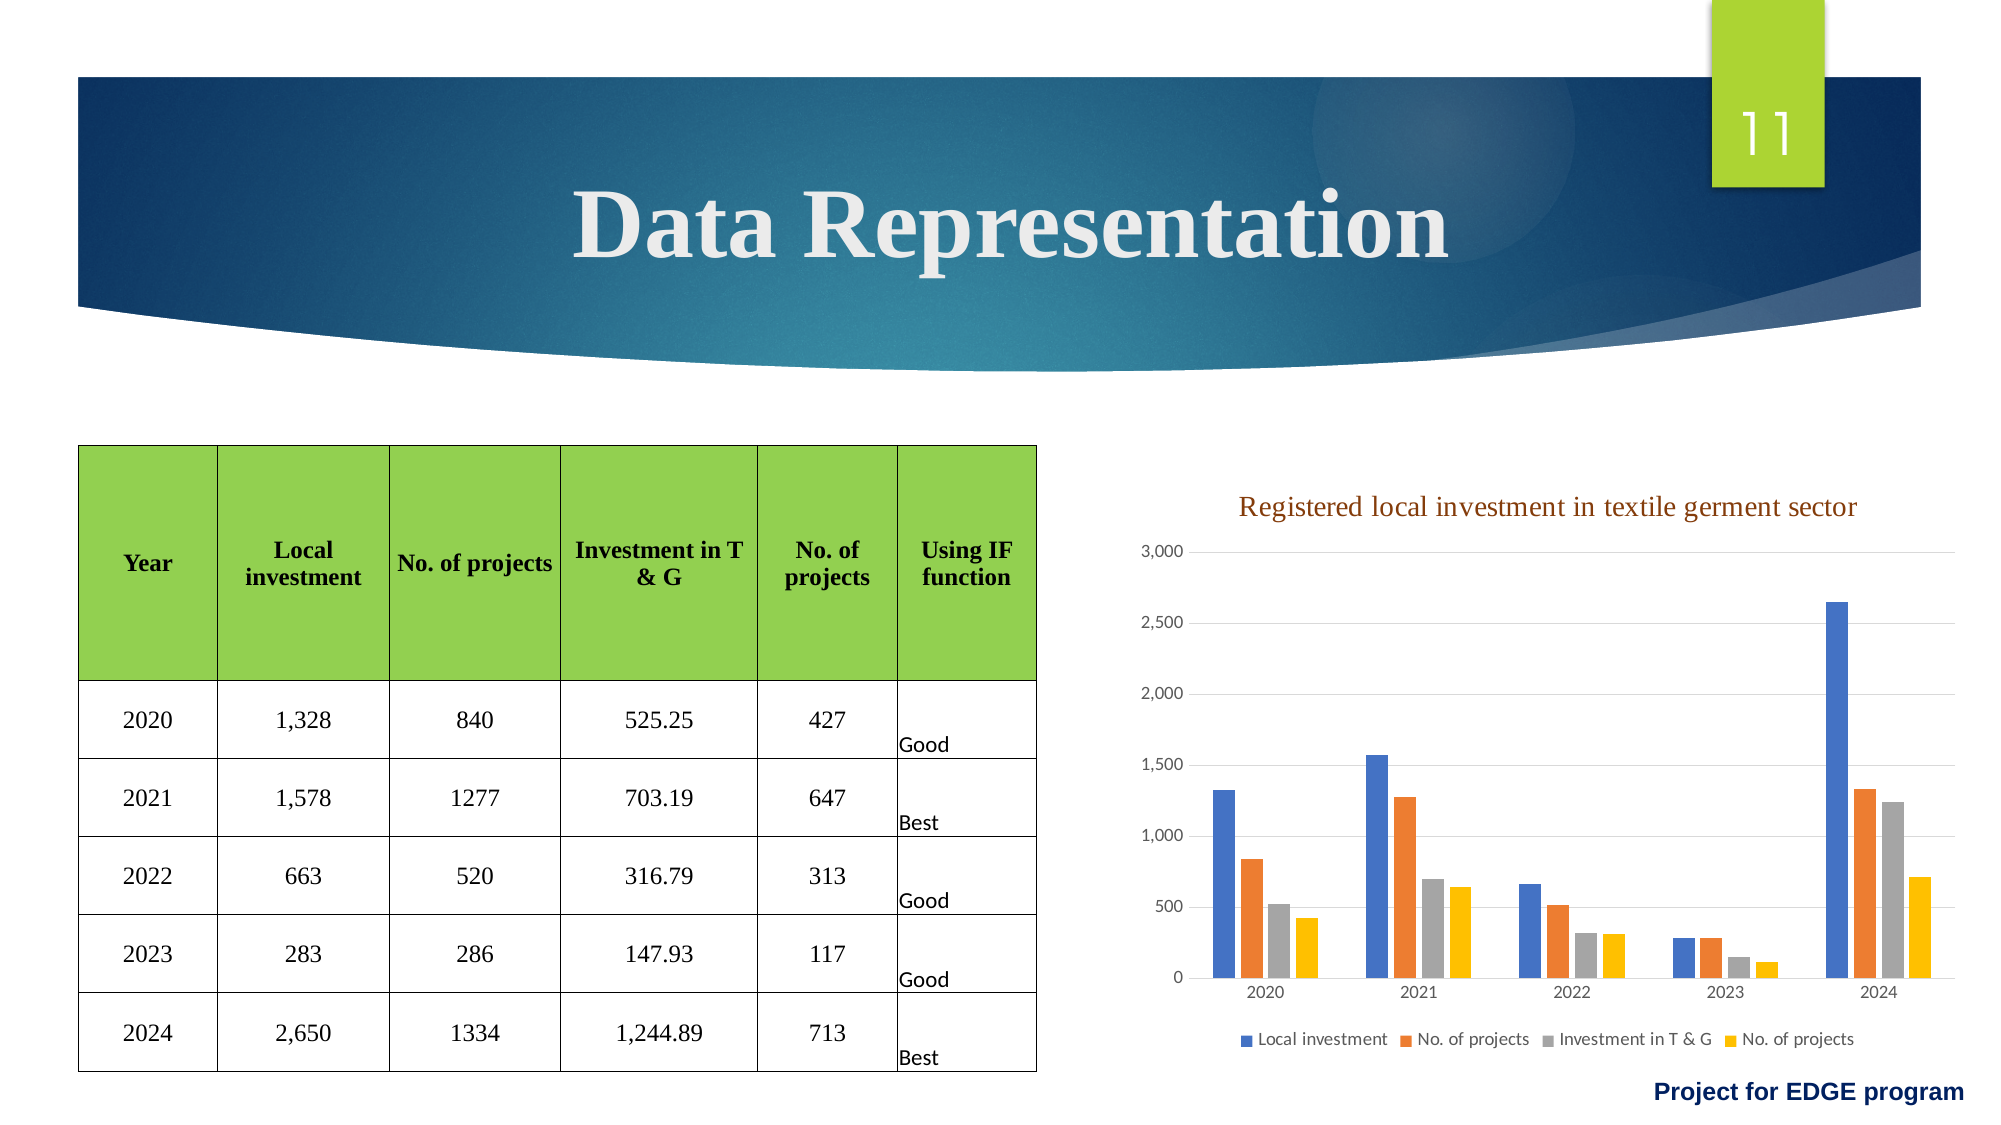

11
# Data Representation
| Year | Local investment | No. of projects | Investment in T & G | No. of projects | Using IF function |
| --- | --- | --- | --- | --- | --- |
| 2020 | 1,328 | 840 | 525.25 | 427 | Good |
| 2021 | 1,578 | 1277 | 703.19 | 647 | Best |
| 2022 | 663 | 520 | 316.79 | 313 | Good |
| 2023 | 283 | 286 | 147.93 | 117 | Good |
| 2024 | 2,650 | 1334 | 1,244.89 | 713 | Best |

### Chart: Registered local investment in textile germent sector

| Category | Local investment | No. of projects | Investment in T & G | No. of projects |
|---|---|---|---|---|
| 2020 | 1328.0 | 840.0 | 525.25 | 427.0 |
| 2021 | 1578.0 | 1277.0 | 703.19 | 647.0 |
| 2022 | 663.0 | 520.0 | 316.79 | 313.0 |
| 2023 | 283.0 | 286.0 | 147.93 | 117.0 |
| 2024 | 2650.0 | 1334.0 | 1244.89 | 713.0 |
Project for EDGE program